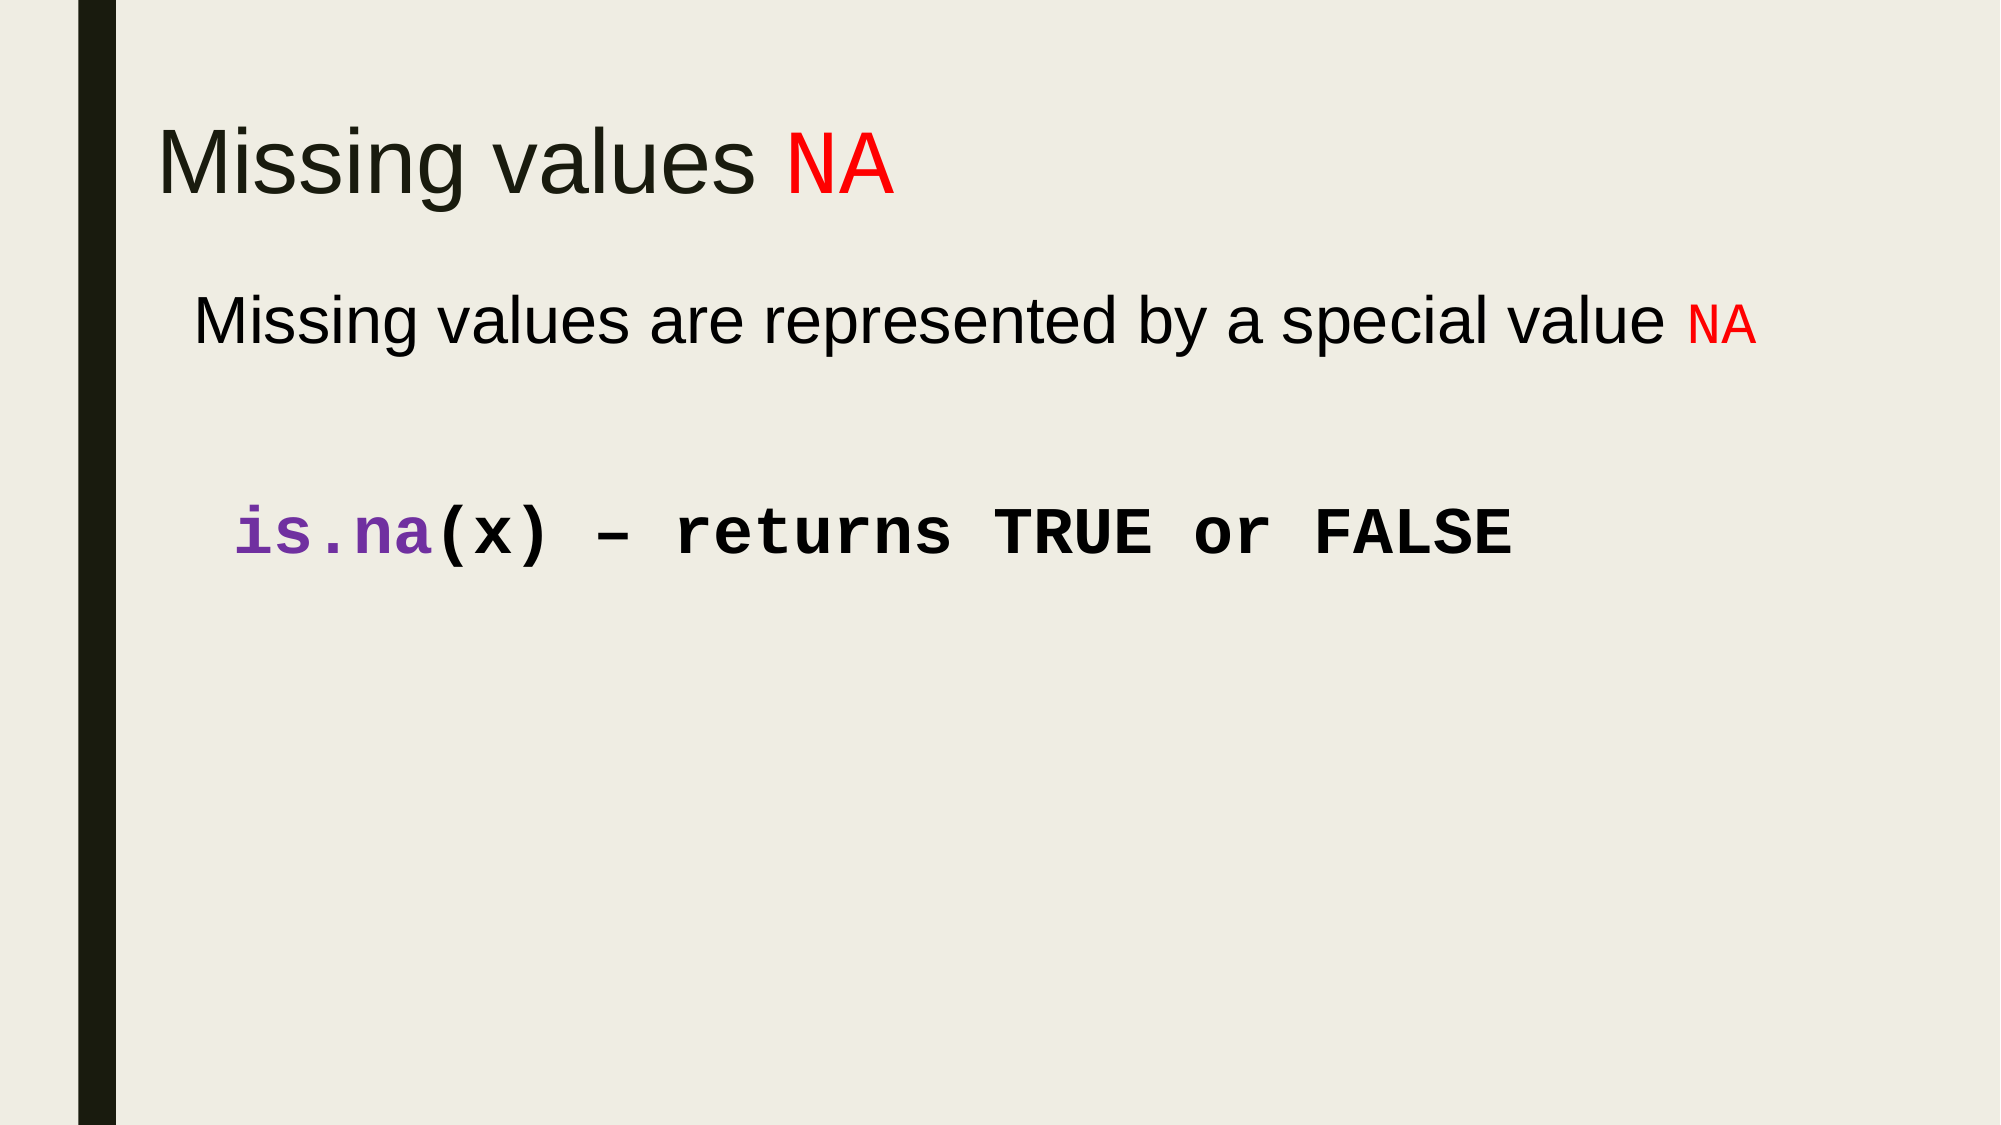

Missing values NA
Missing values are represented by a special value NA

 is.na(x) – returns TRUE or FALSE